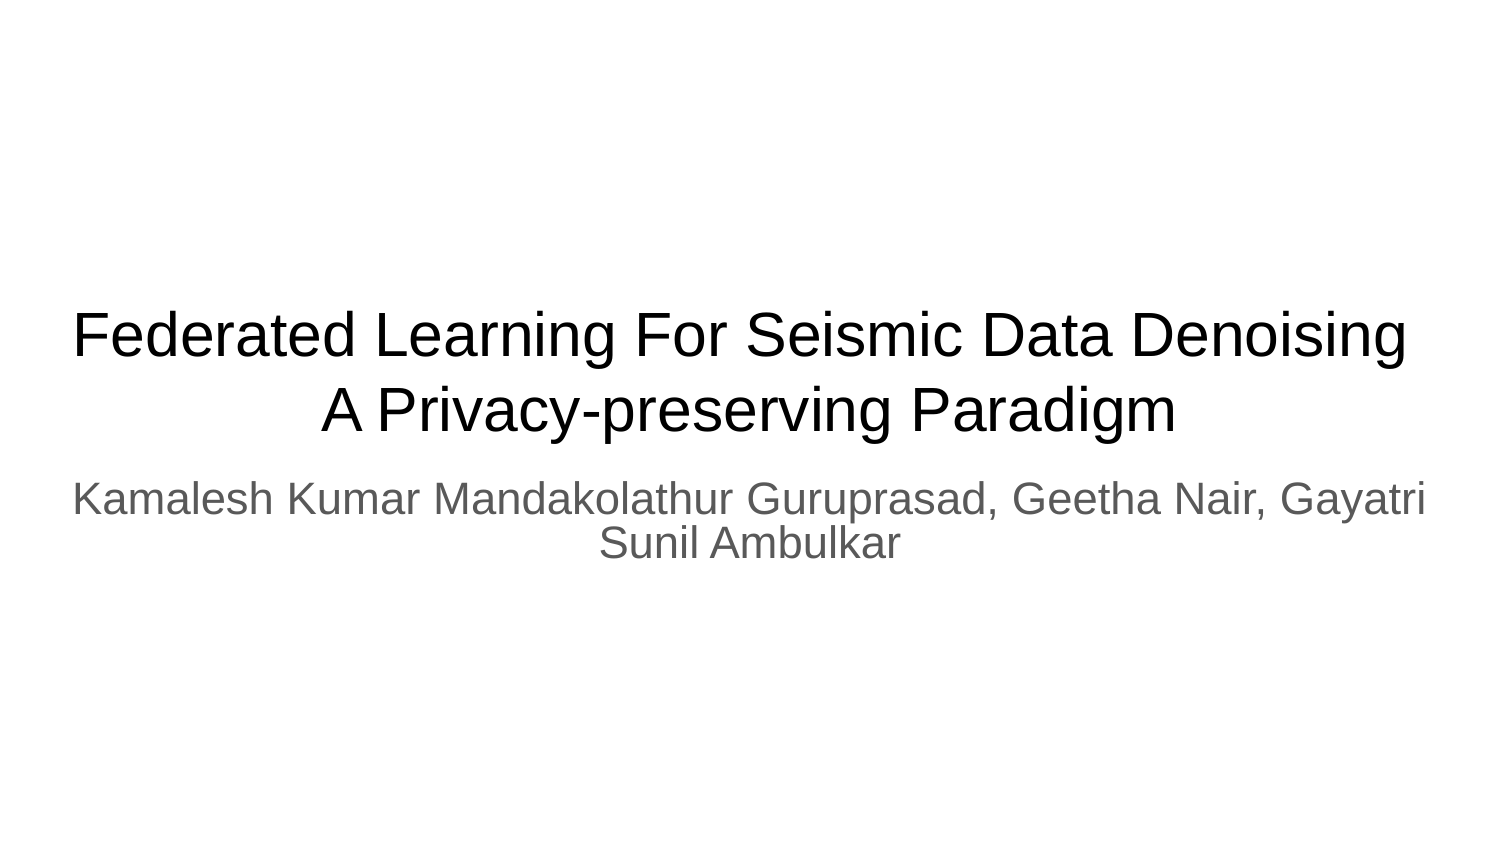

# Federated Learning For Seismic Data Denoising
A Privacy-preserving Paradigm
Kamalesh Kumar Mandakolathur Guruprasad, Geetha Nair, Gayatri Sunil Ambulkar